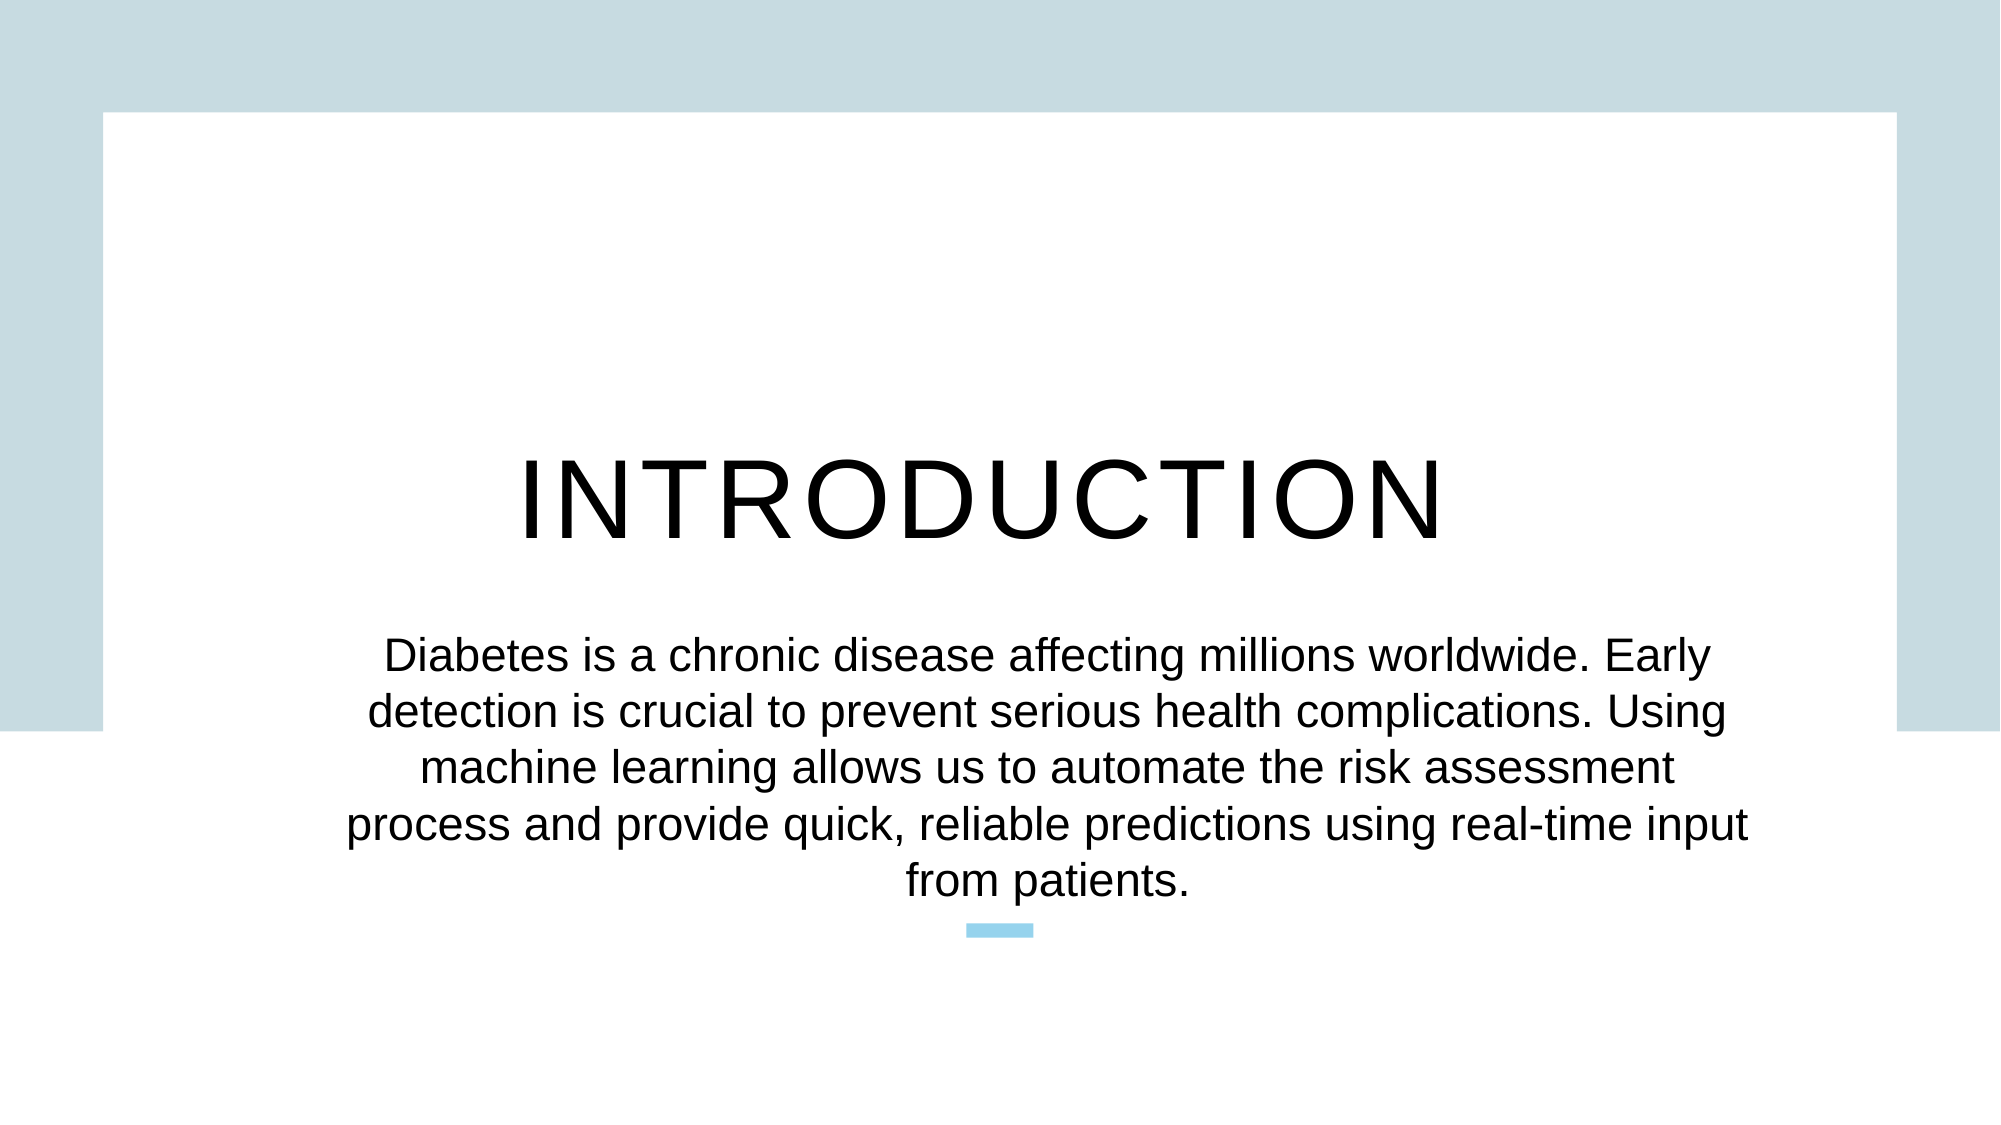

# Introduction
Diabetes is a chronic disease affecting millions worldwide. Early detection is crucial to prevent serious health complications. Using machine learning allows us to automate the risk assessment process and provide quick, reliable predictions using real-time input from patients.